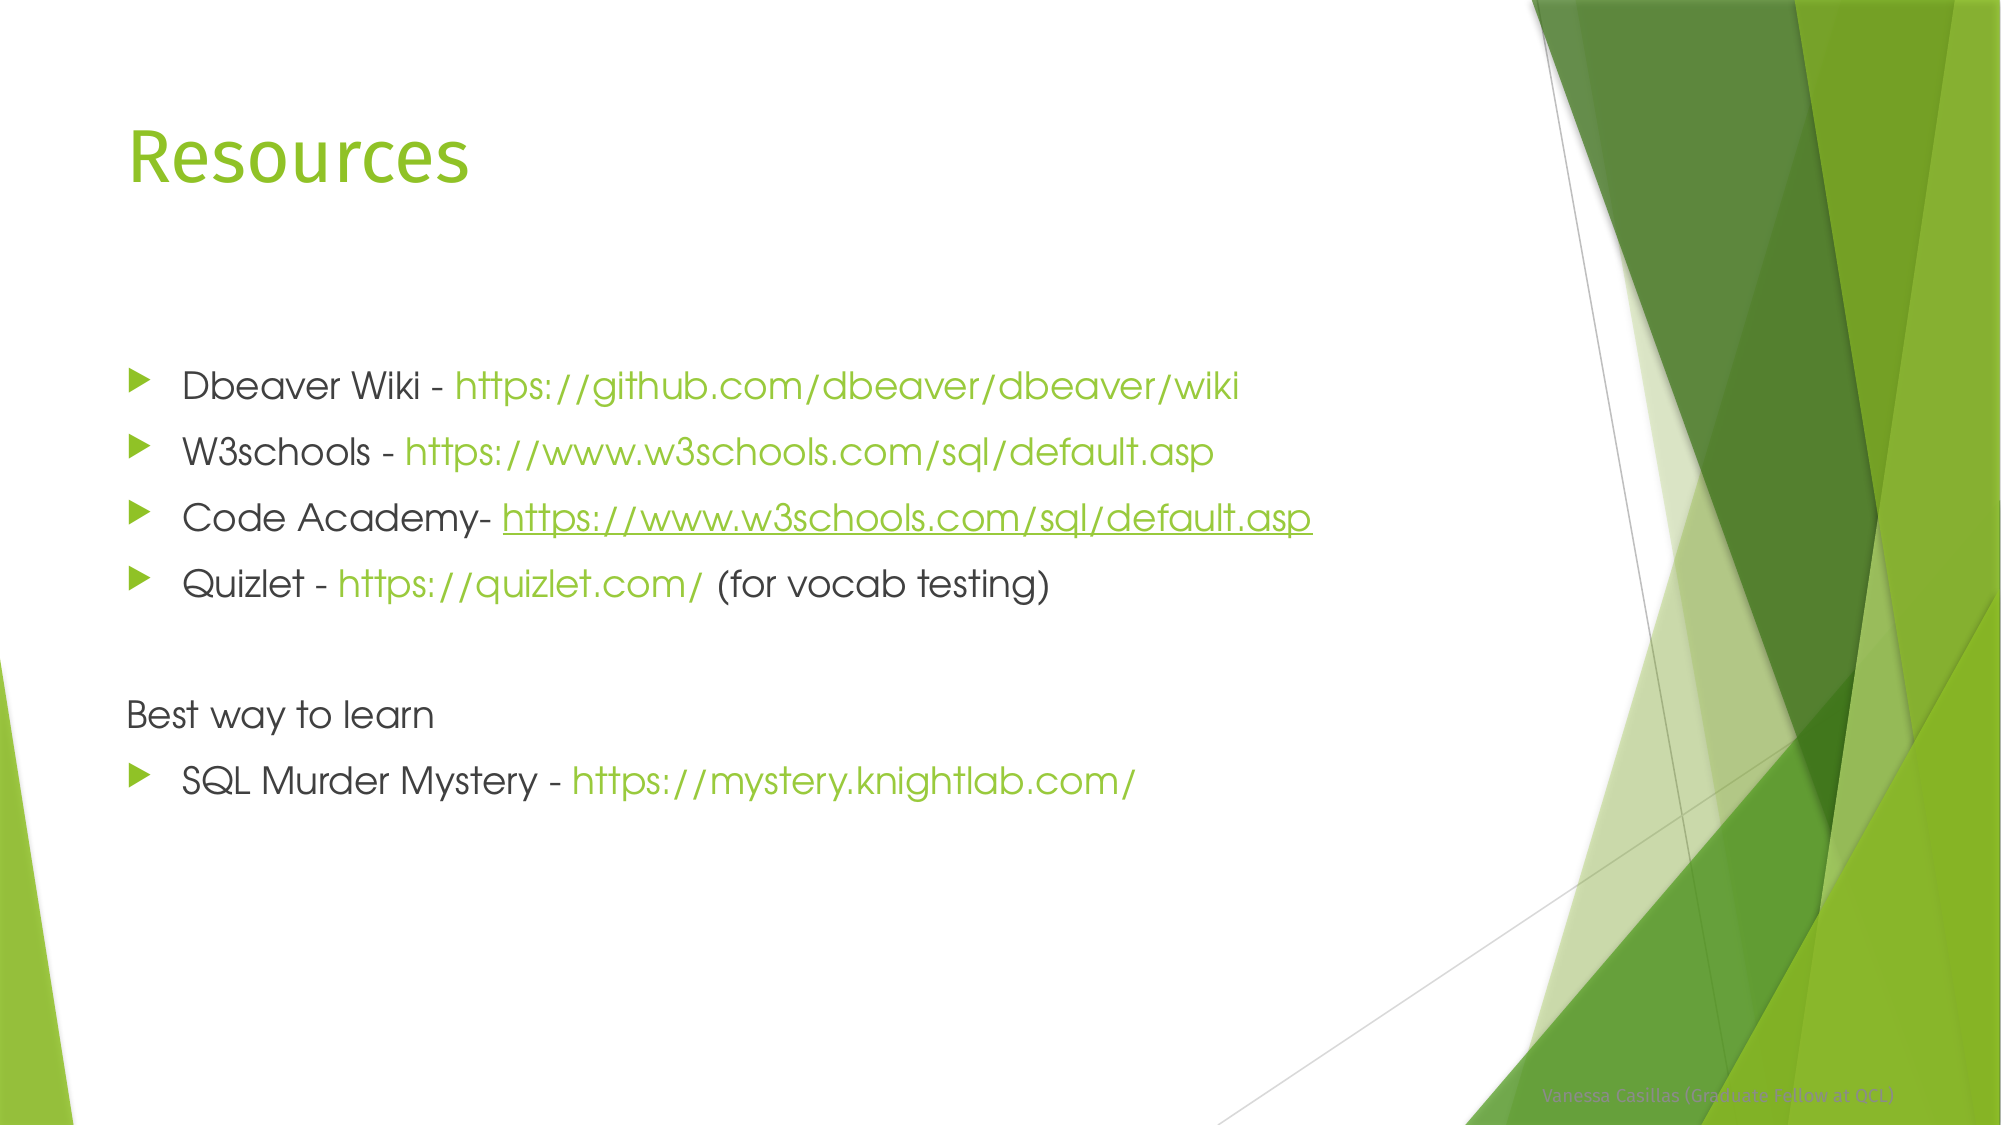

# Resources
Dbeaver Wiki - https://github.com/dbeaver/dbeaver/wiki
W3schools - https://www.w3schools.com/sql/default.asp
Code Academy- https://www.w3schools.com/sql/default.asp
Quizlet - https://quizlet.com/ (for vocab testing)

Best way to learn
SQL Murder Mystery - https://mystery.knightlab.com/
Vanessa Casillas (Graduate Fellow at QCL)